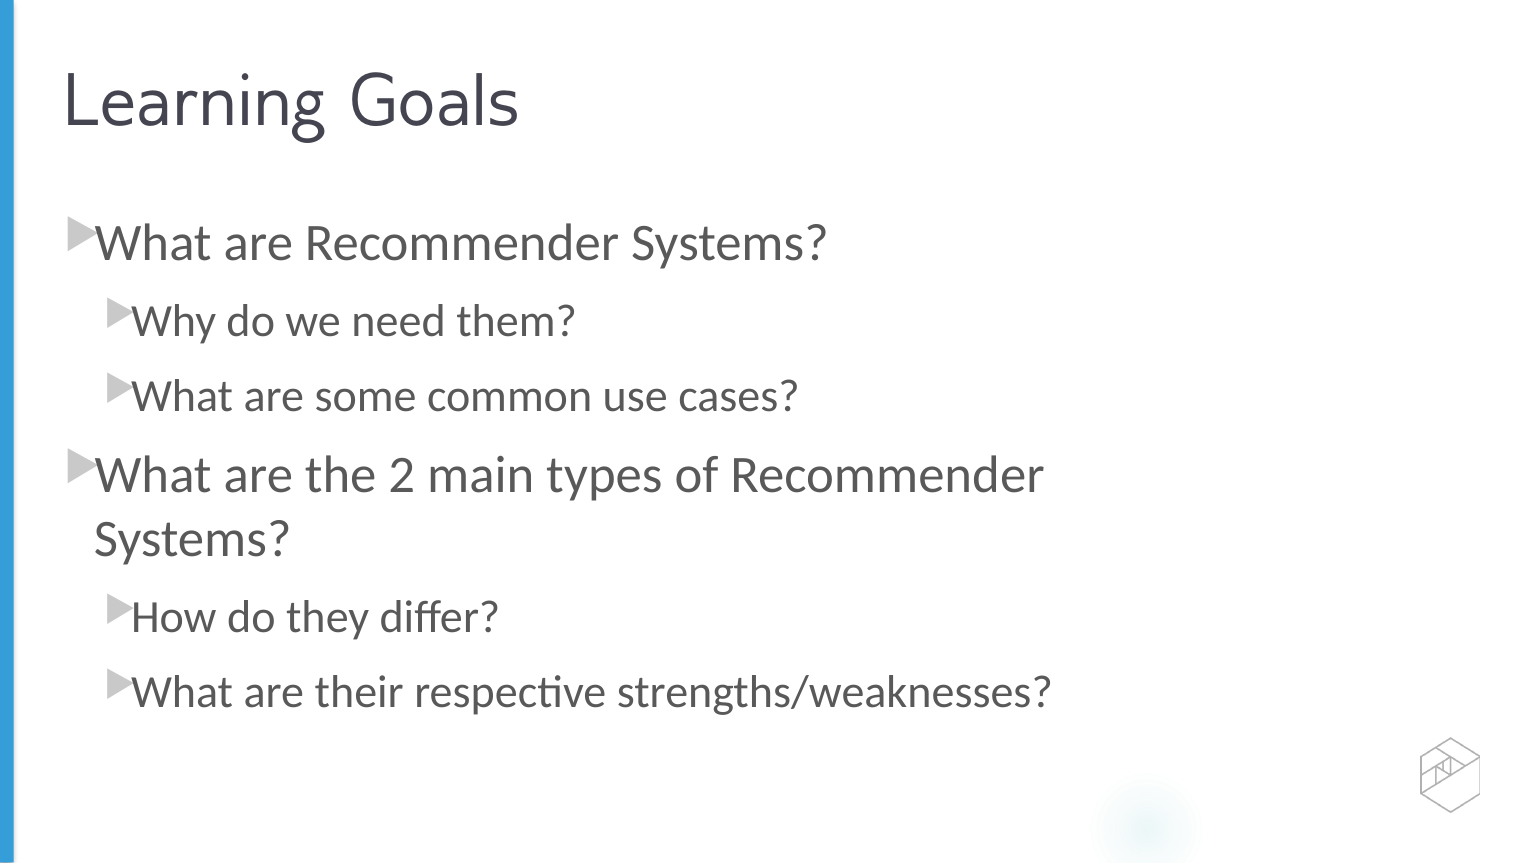

# Learning Goals
What are Recommender Systems?
Why do we need them?
What are some common use cases?
What are the 2 main types of Recommender Systems?
How do they diﬀer?
What are their respective strengths/weaknesses?